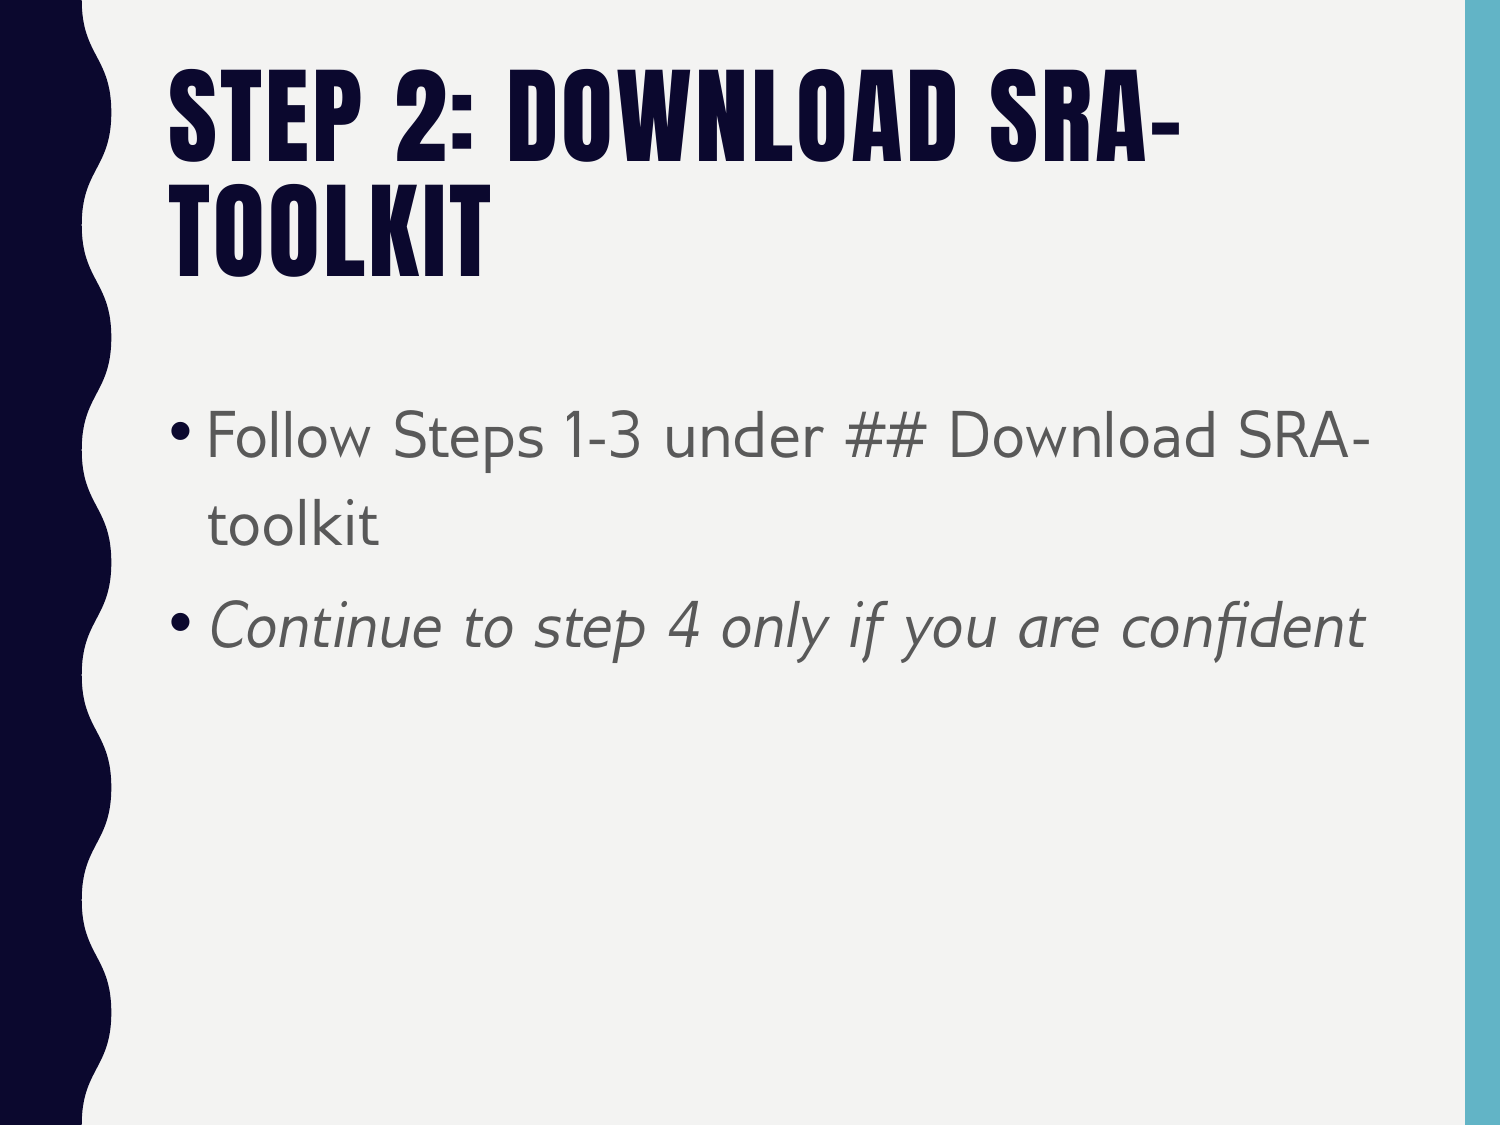

# Step 2: Download SRA-toolkit
Follow Steps 1-3 under ## Download SRA-toolkit
Continue to step 4 only if you are confident